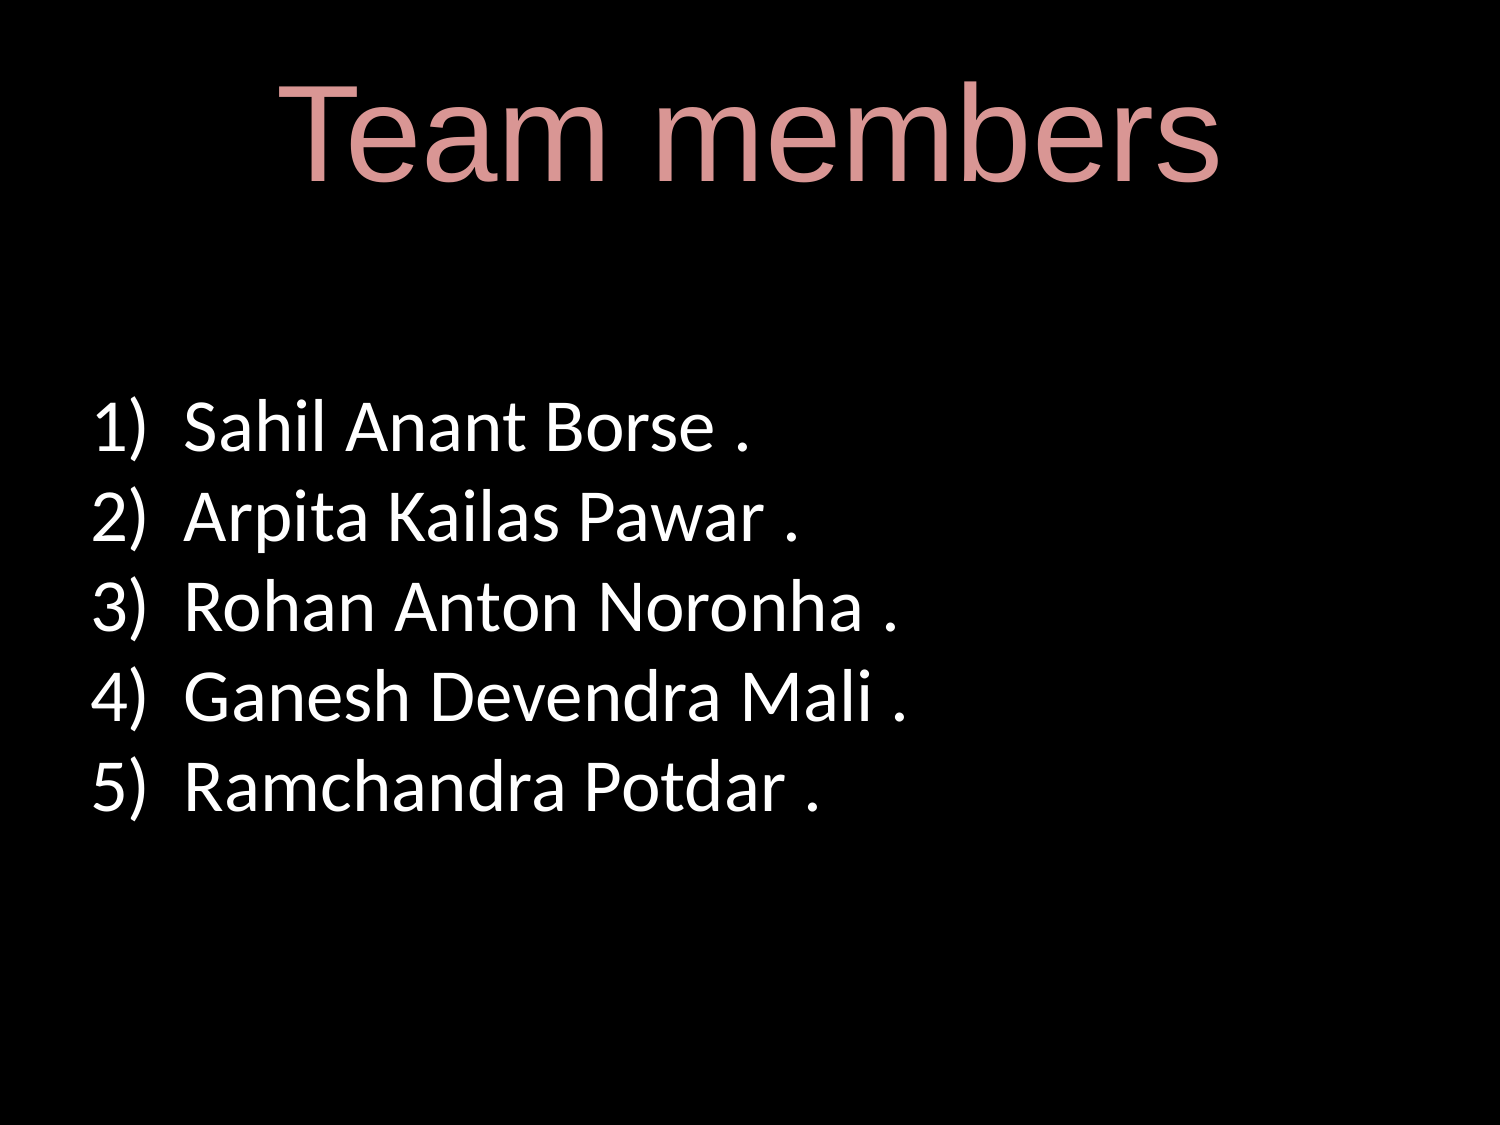

# Team members
Sahil Anant Borse .
Arpita Kailas Pawar .
Rohan Anton Noronha .
Ganesh Devendra Mali .
Ramchandra Potdar .